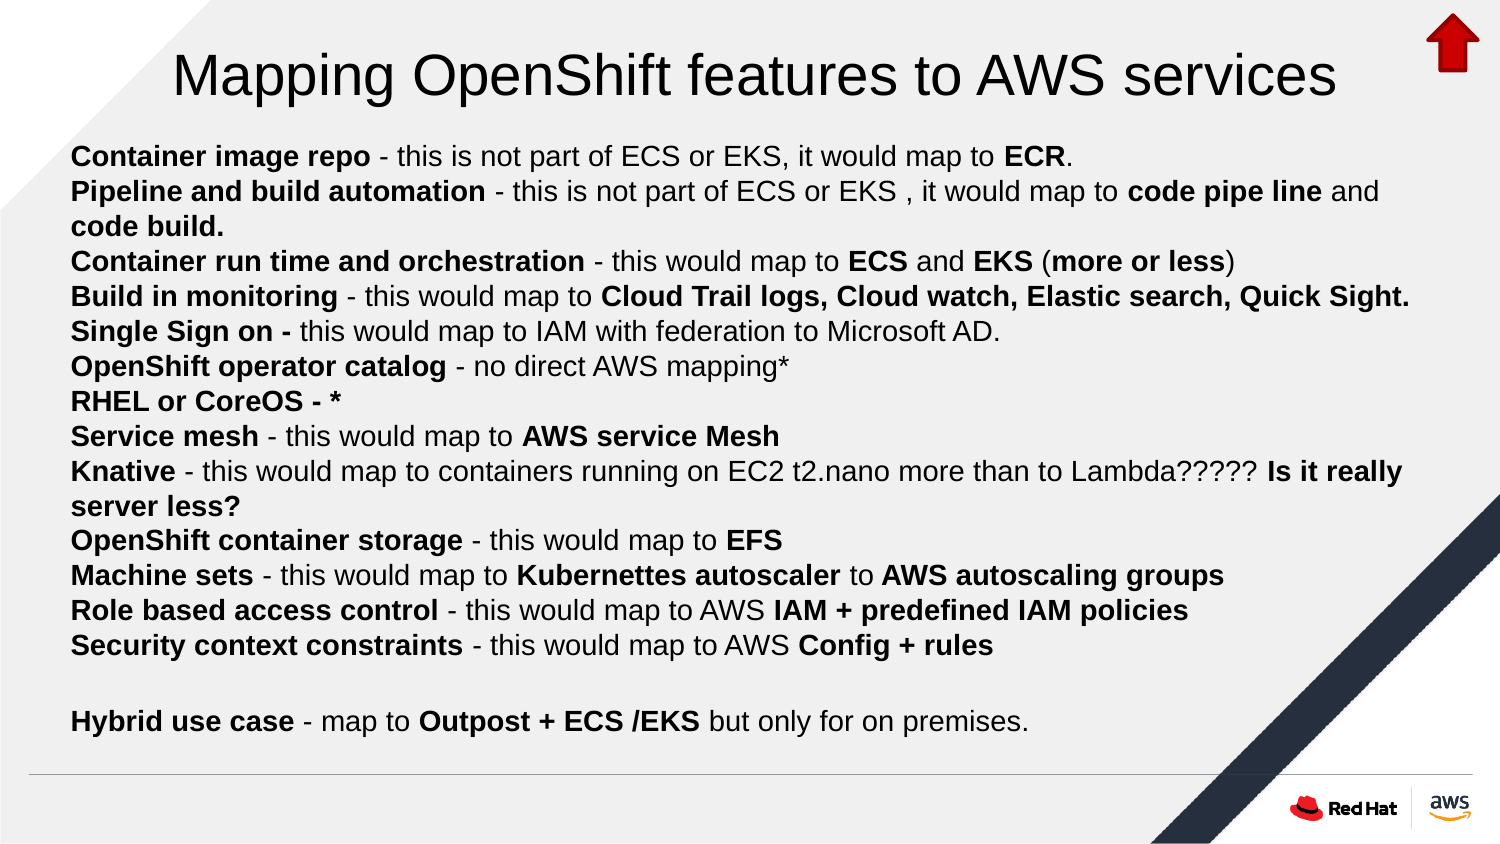

Mapping OpenShift features to AWS services
Container image repo - this is not part of ECS or EKS, it would map to ECR.
Pipeline and build automation - this is not part of ECS or EKS , it would map to code pipe line and code build.
Container run time and orchestration - this would map to ECS and EKS (more or less)
Build in monitoring - this would map to Cloud Trail logs, Cloud watch, Elastic search, Quick Sight.
Single Sign on - this would map to IAM with federation to Microsoft AD.
OpenShift operator catalog - no direct AWS mapping*
RHEL or CoreOS - *
Service mesh - this would map to AWS service Mesh
Knative - this would map to containers running on EC2 t2.nano more than to Lambda????? Is it really server less?
OpenShift container storage - this would map to EFS
Machine sets - this would map to Kubernettes autoscaler to AWS autoscaling groups
Role based access control - this would map to AWS IAM + predefined IAM policies
Security context constraints - this would map to AWS Config + rules
Hybrid use case - map to Outpost + ECS /EKS but only for on premises.